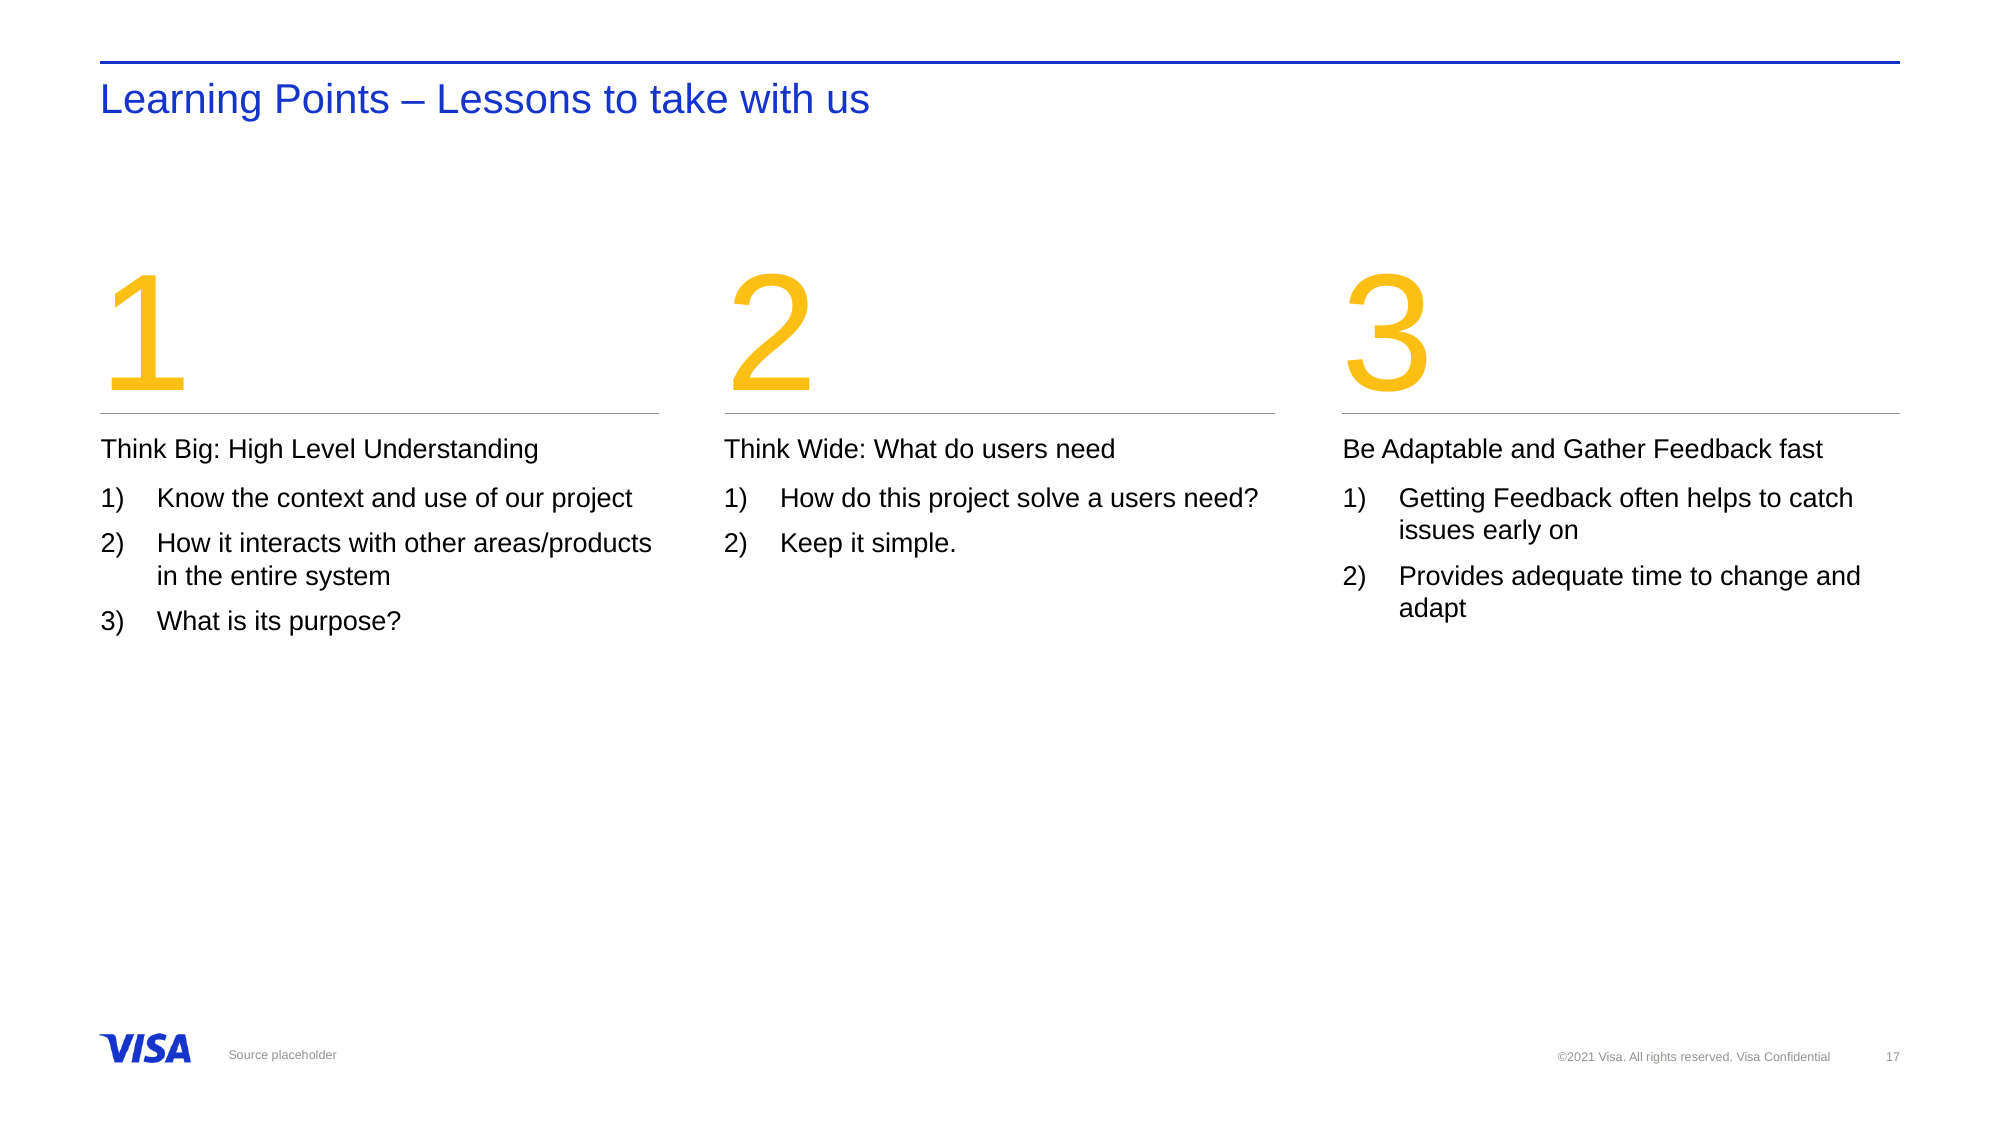

# Learning Points – Lessons to take with us
1
2
3
Think Big: High Level Understanding
Know the context and use of our project
How it interacts with other areas/products in the entire system
What is its purpose?

Think Wide: What do users need
How do this project solve a users need?
Keep it simple.

Be Adaptable and Gather Feedback fast
Getting Feedback often helps to catch issues early on
Provides adequate time to change and adapt
Source placeholder